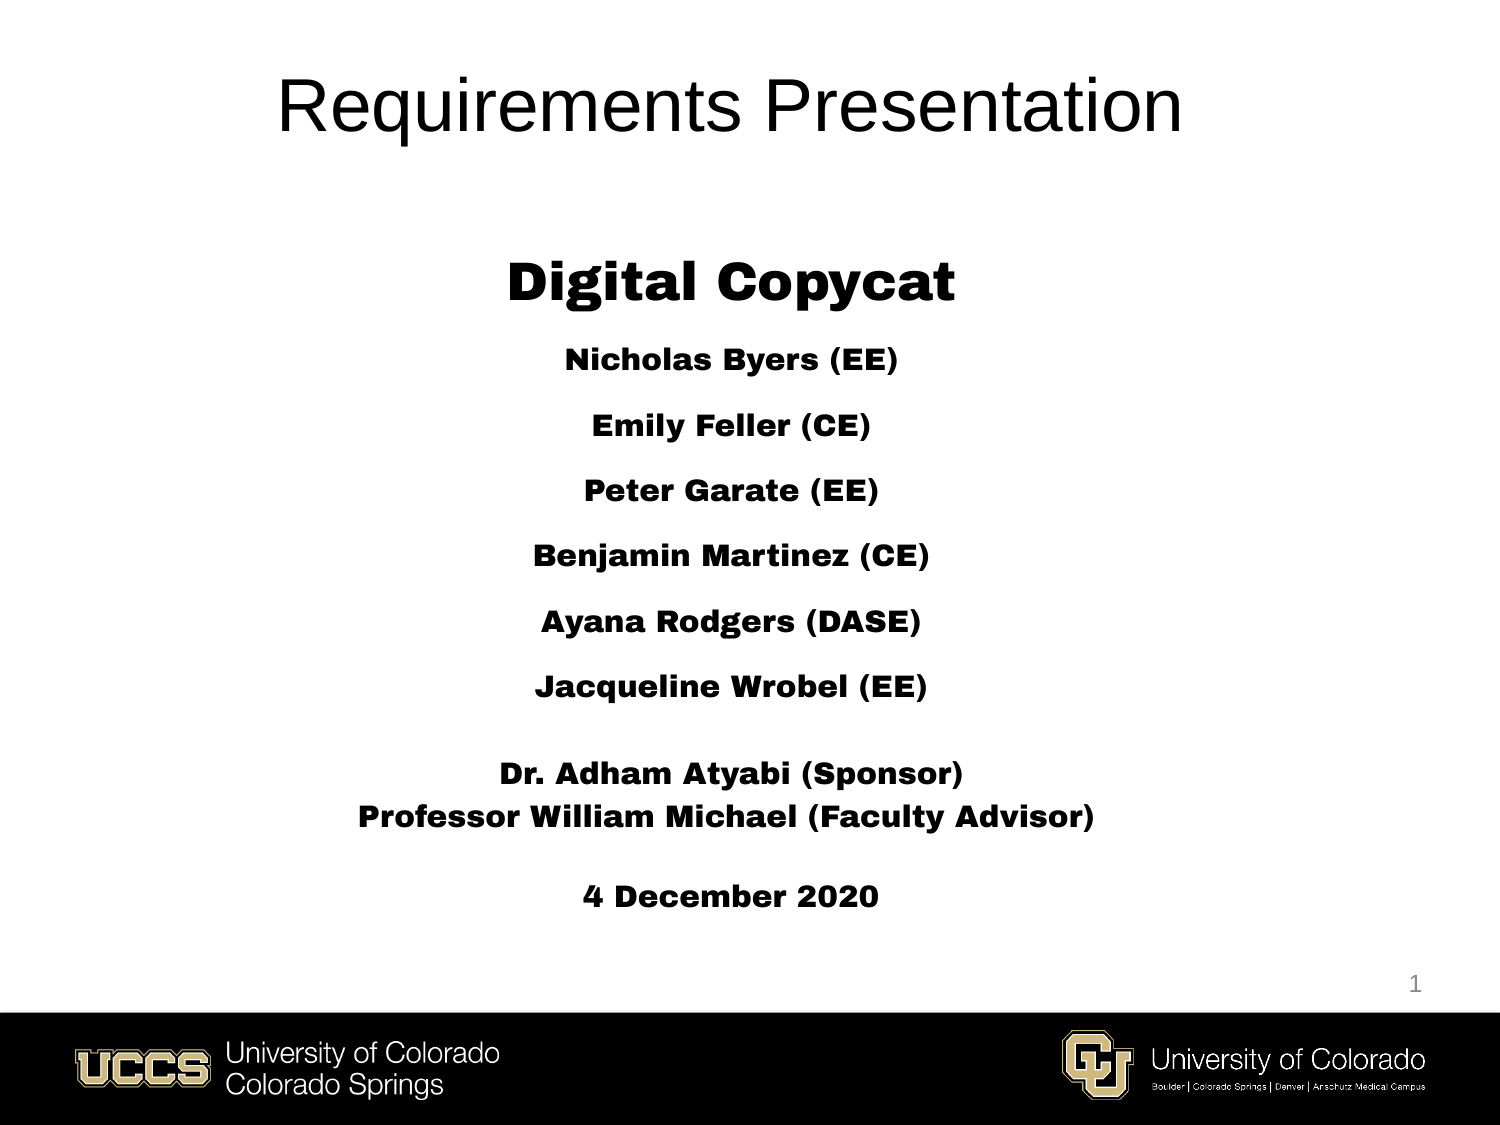

Requirements Presentation
Digital Copycat
Nicholas Byers (EE)
Emily Feller (CE)
Peter Garate (EE)
Benjamin Martinez (CE)
Ayana Rodgers (DASE)
Jacqueline Wrobel (EE)

Dr. Adham Atyabi (Sponsor)
Professor William Michael (Faculty Advisor)
4 December 2020
1